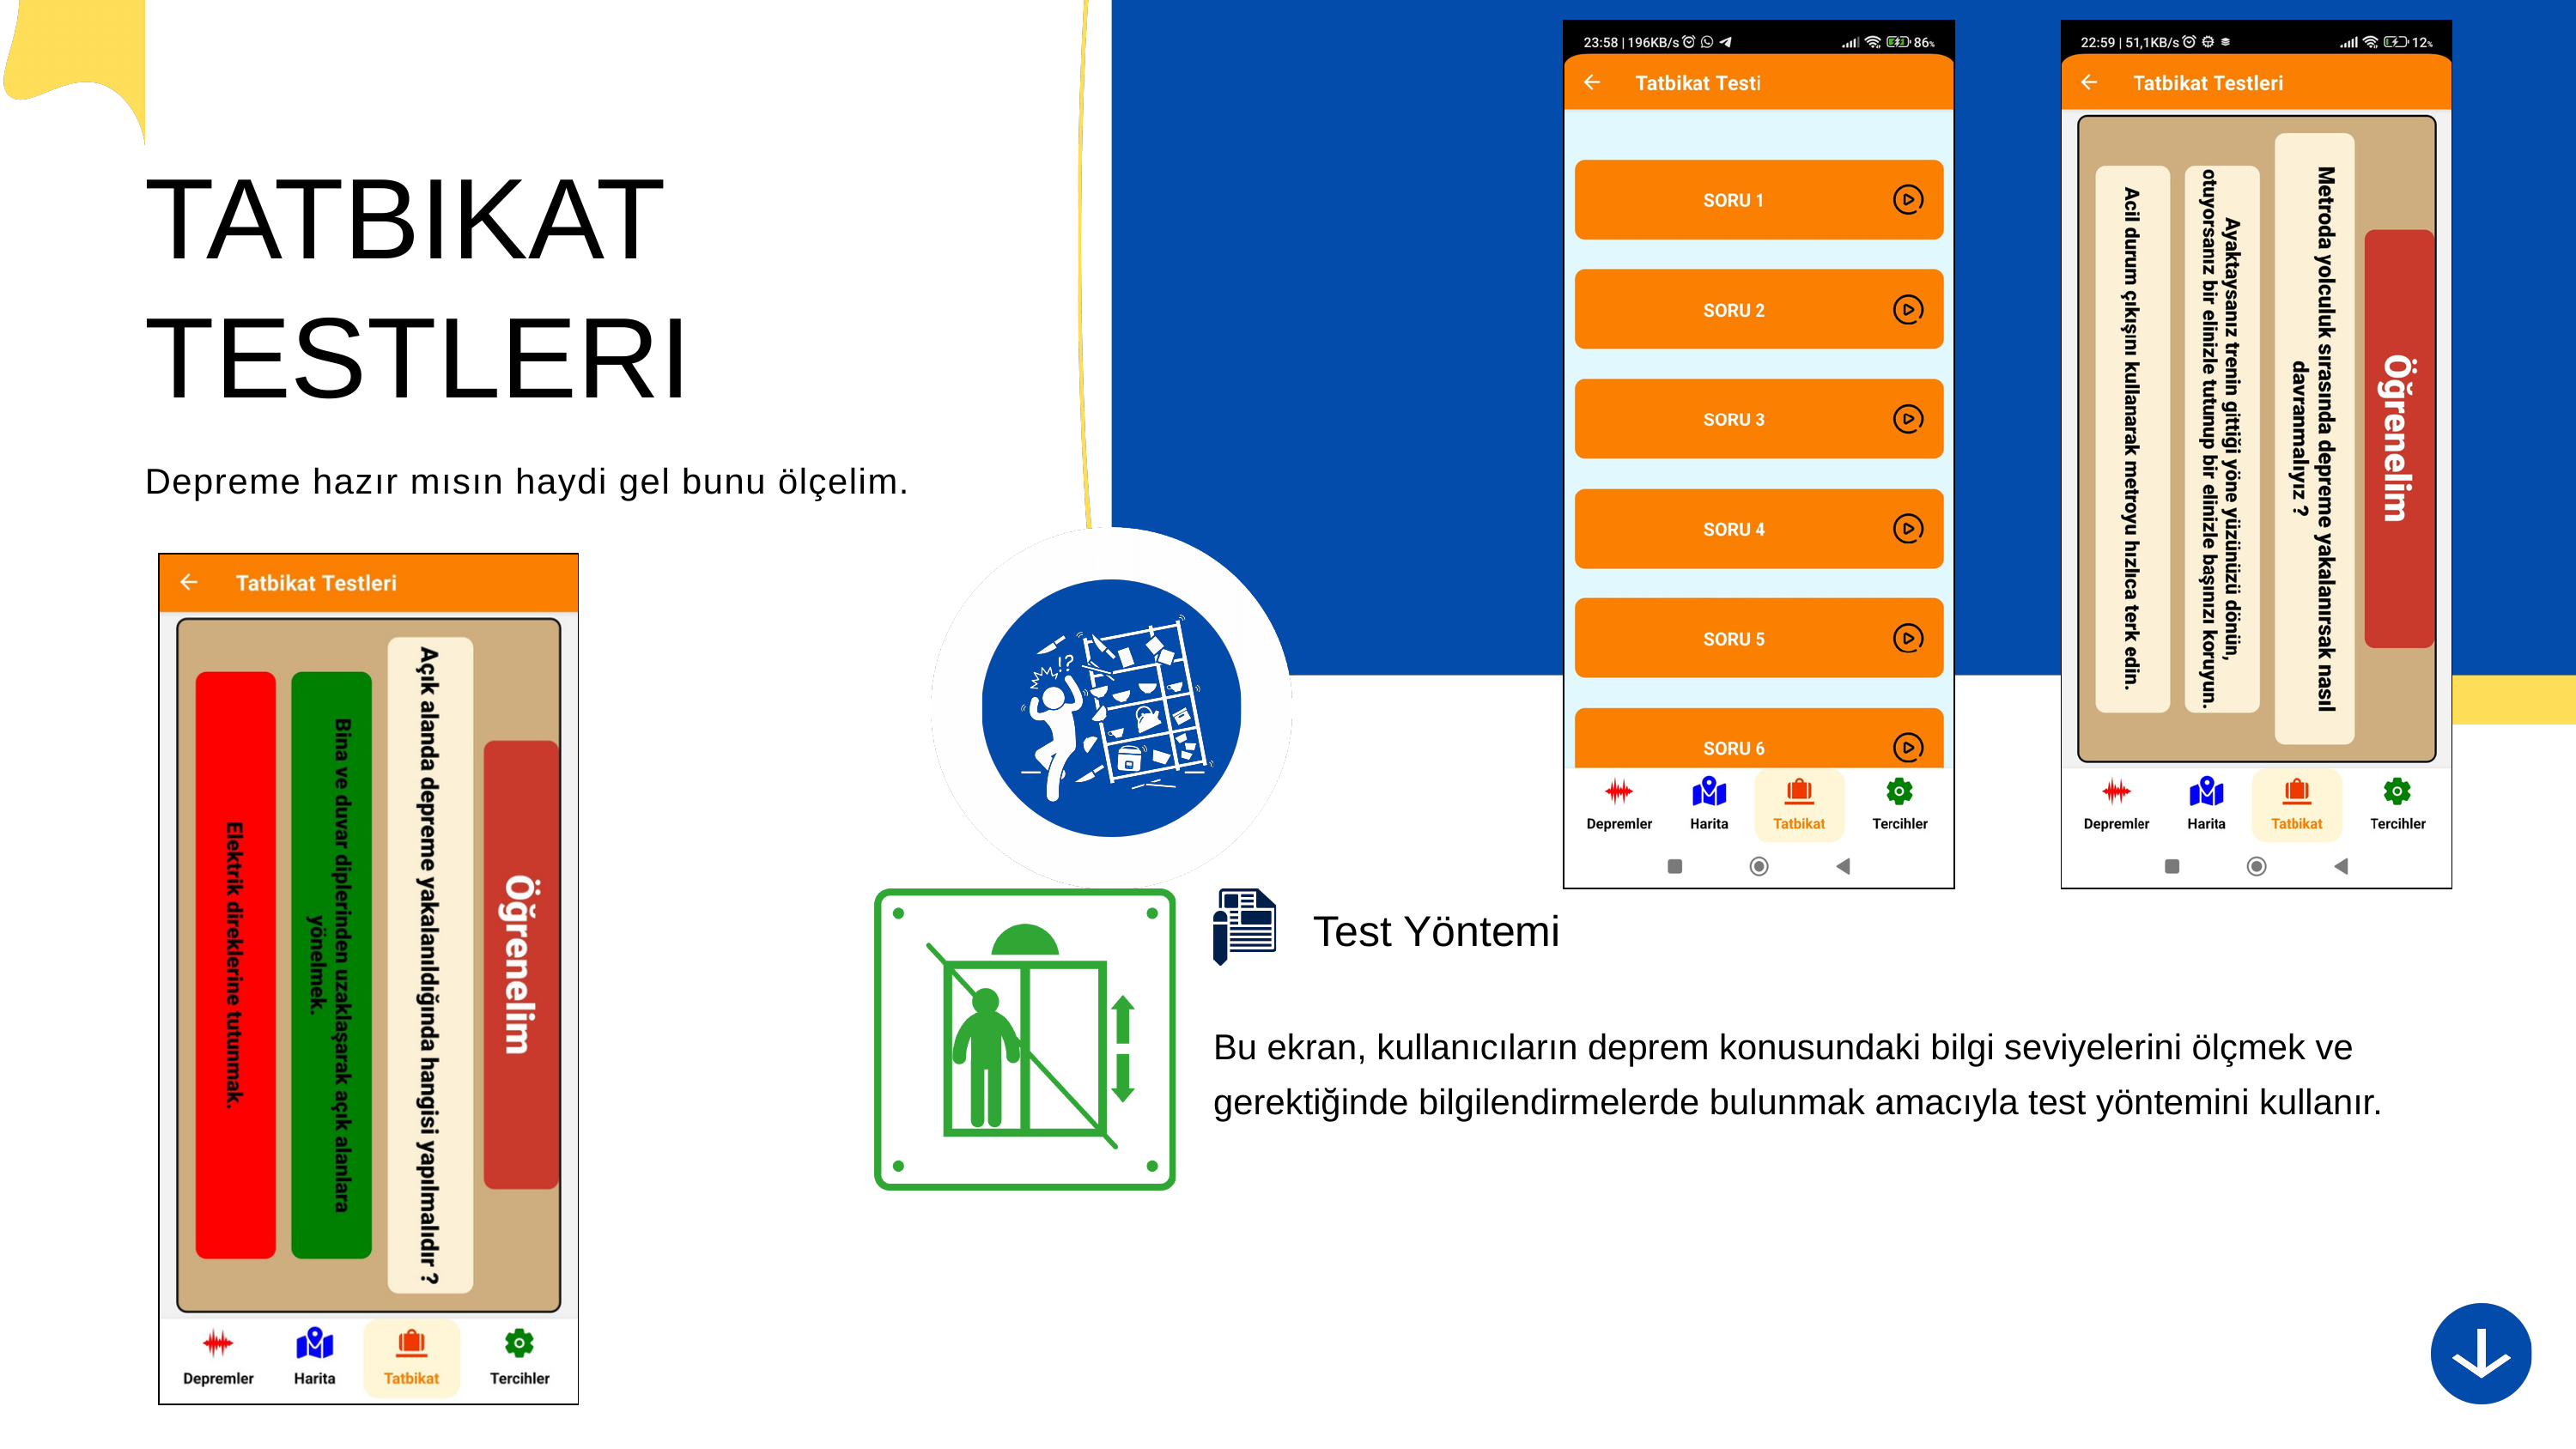

TATBIKAT TESTLERI

Depreme hazır mısın haydi gel bunu ölçelim.

Test Yöntemi
Bu ekran, kullanıcıların deprem konusundaki bilgi seviyelerini ölçmek ve gerektiğinde bilgilendirmelerde bulunmak amacıyla test yöntemini kullanır.